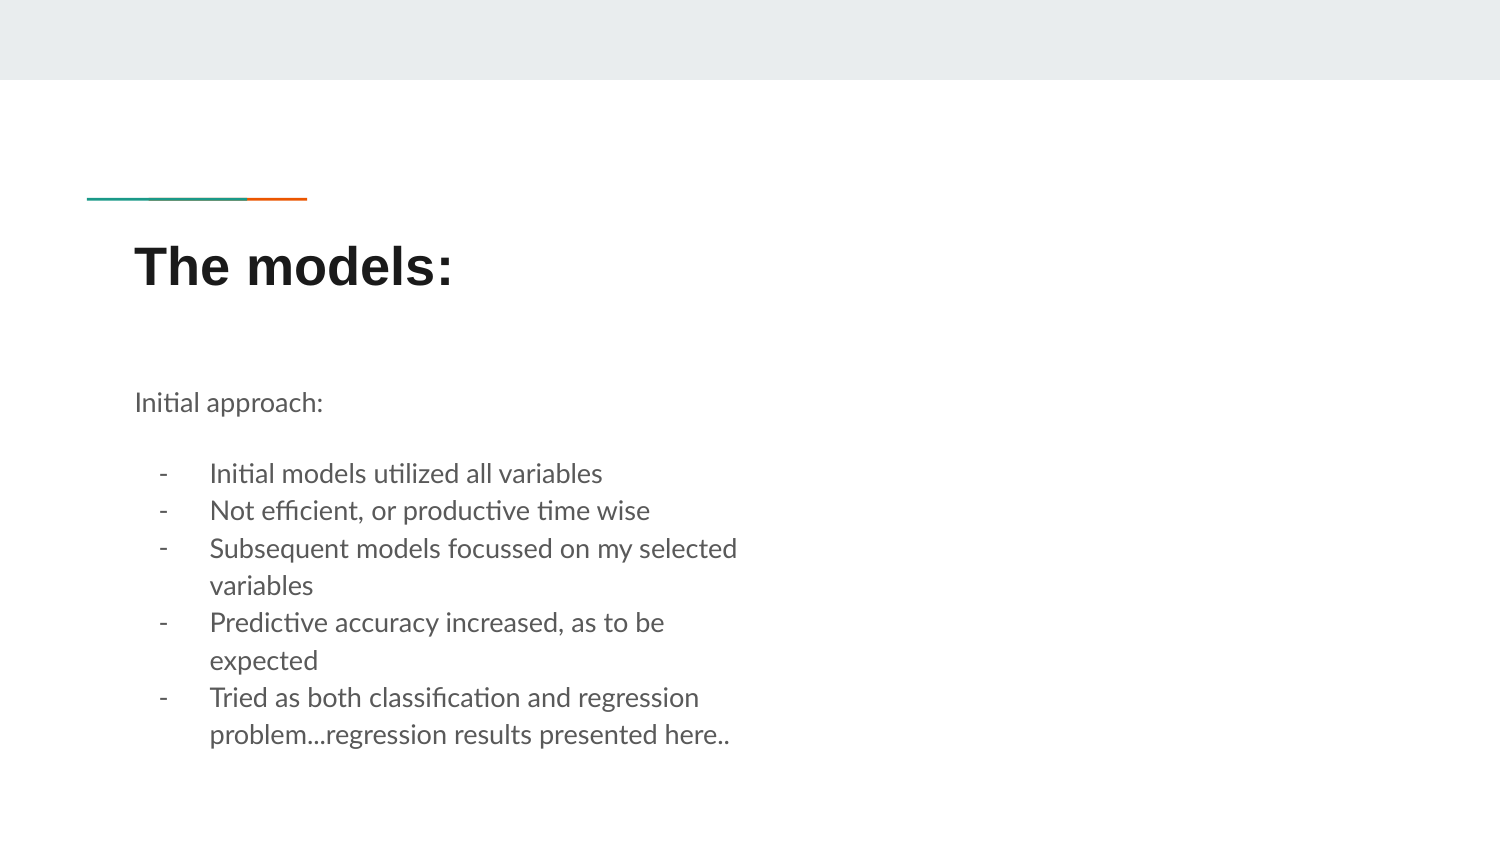

# The models:
Initial approach:
Initial models utilized all variables
Not efficient, or productive time wise
Subsequent models focussed on my selected variables
Predictive accuracy increased, as to be expected
Tried as both classification and regression problem...regression results presented here..